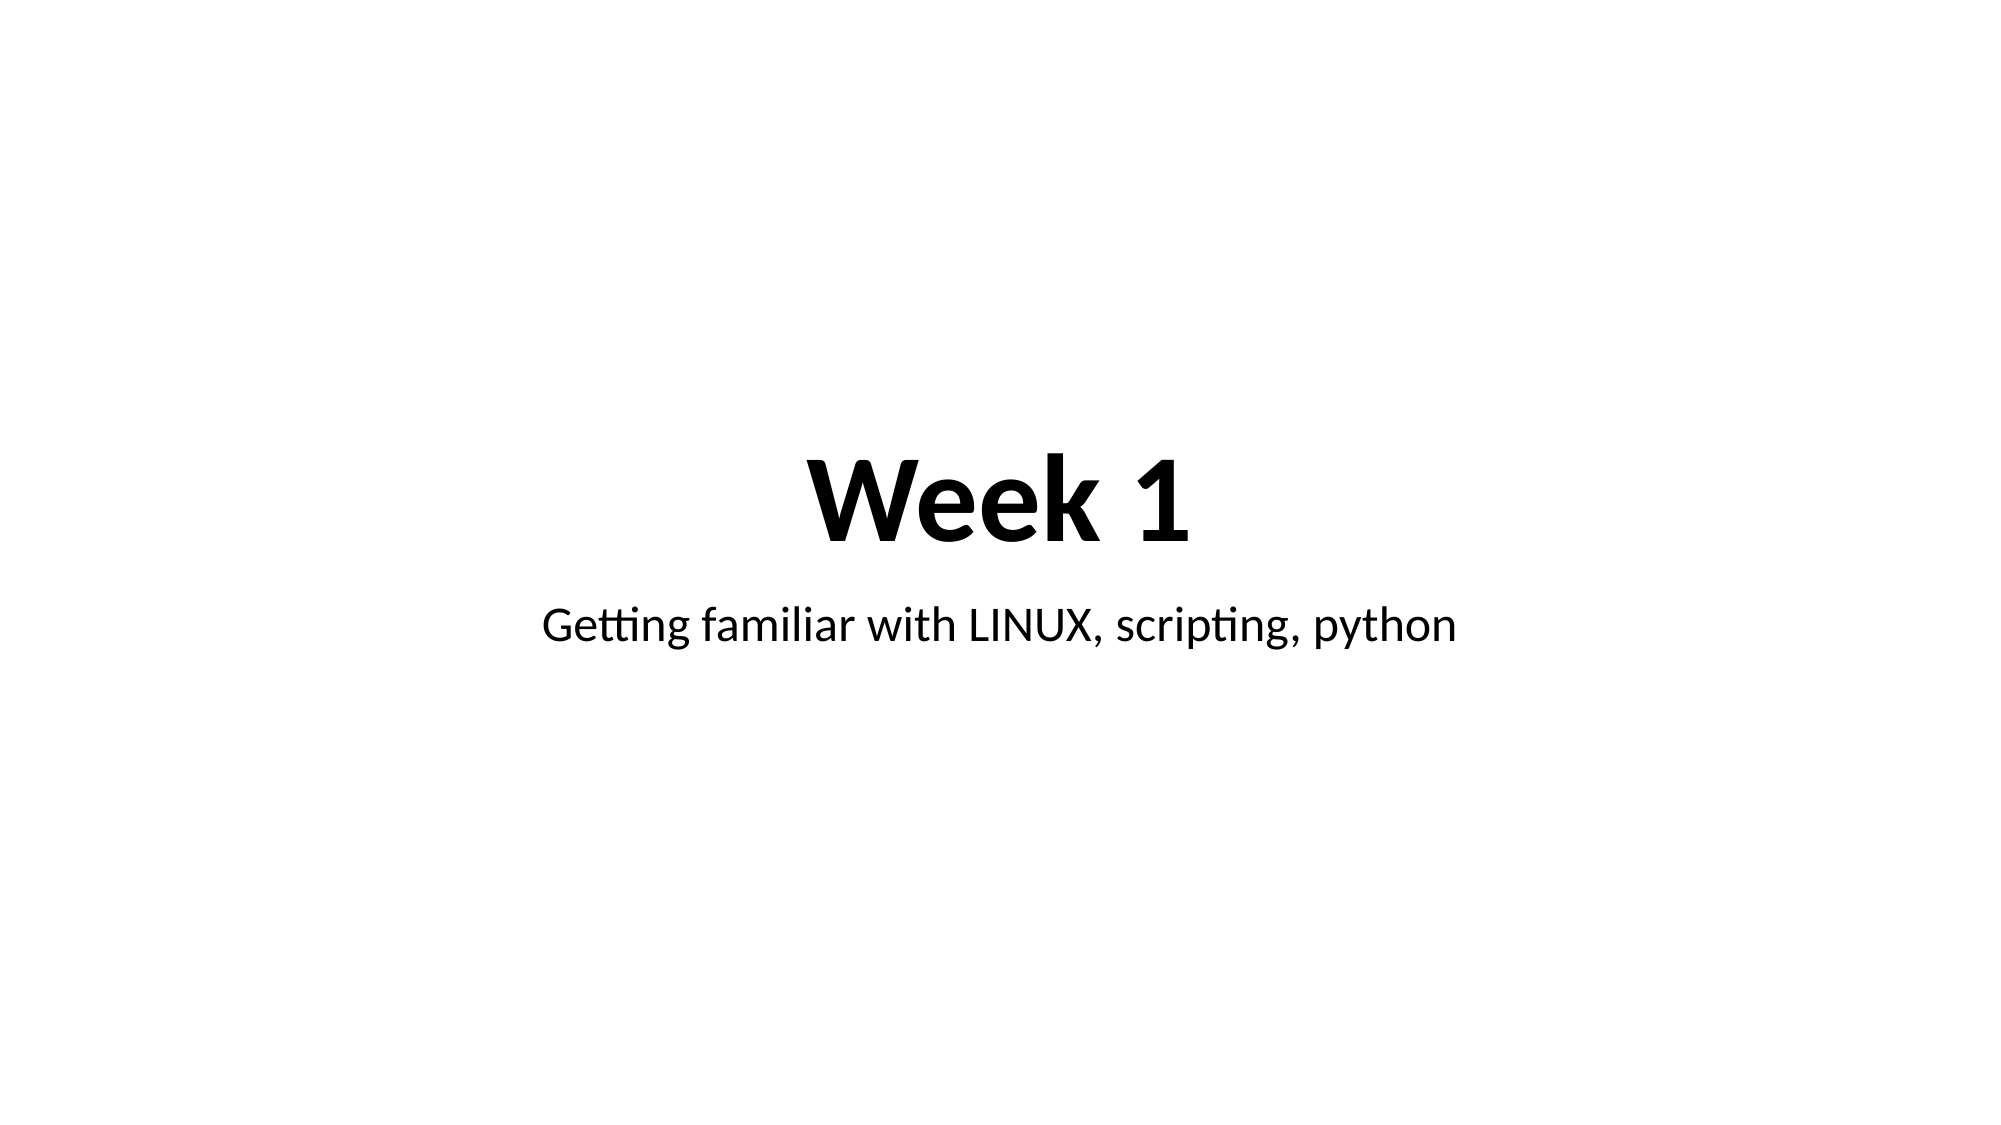

# Week 1
Getting familiar with LINUX, scripting, python